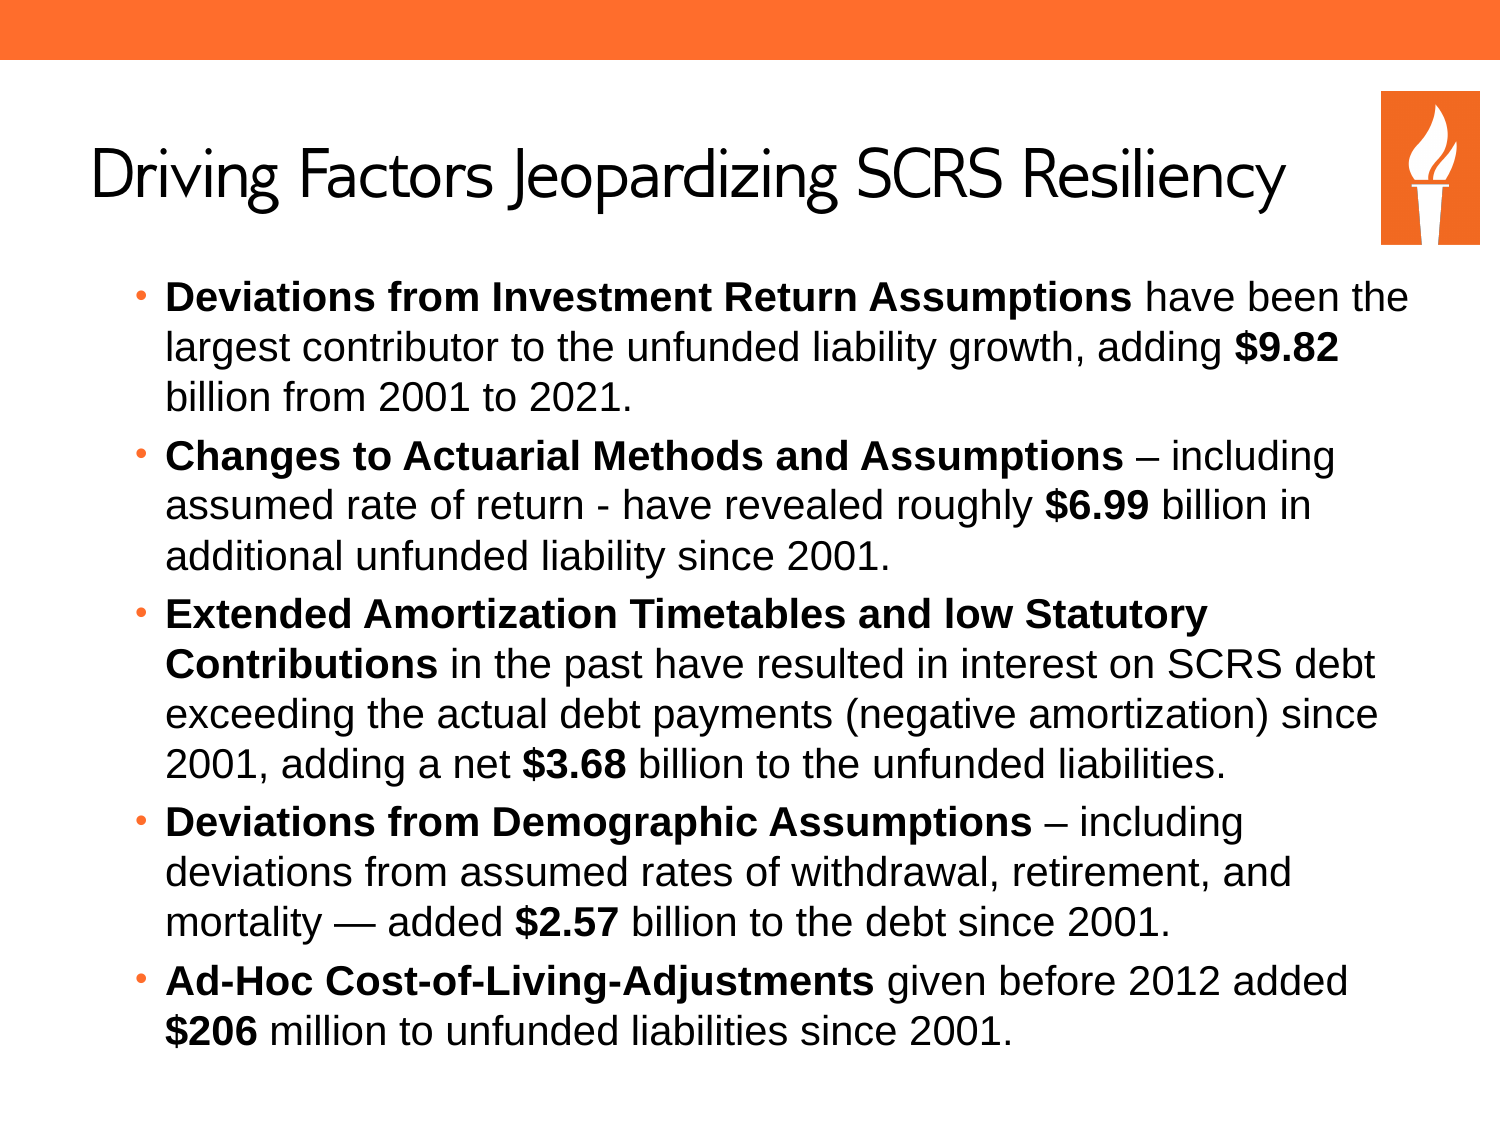

# Driving Factors Jeopardizing SCRS Resiliency
Deviations from Investment Return Assumptions have been the largest contributor to the unfunded liability growth, adding $9.82 billion from 2001 to 2021.
Changes to Actuarial Methods and Assumptions – including assumed rate of return - have revealed roughly $6.99 billion in additional unfunded liability since 2001.
Extended Amortization Timetables and low Statutory Contributions in the past have resulted in interest on SCRS debt exceeding the actual debt payments (negative amortization) since 2001, adding a net $3.68 billion to the unfunded liabilities.
Deviations from Demographic Assumptions – including deviations from assumed rates of withdrawal, retirement, and mortality — added $2.57 billion to the debt since 2001.
Ad-Hoc Cost-of-Living-Adjustments given before 2012 added $206 million to unfunded liabilities since 2001.